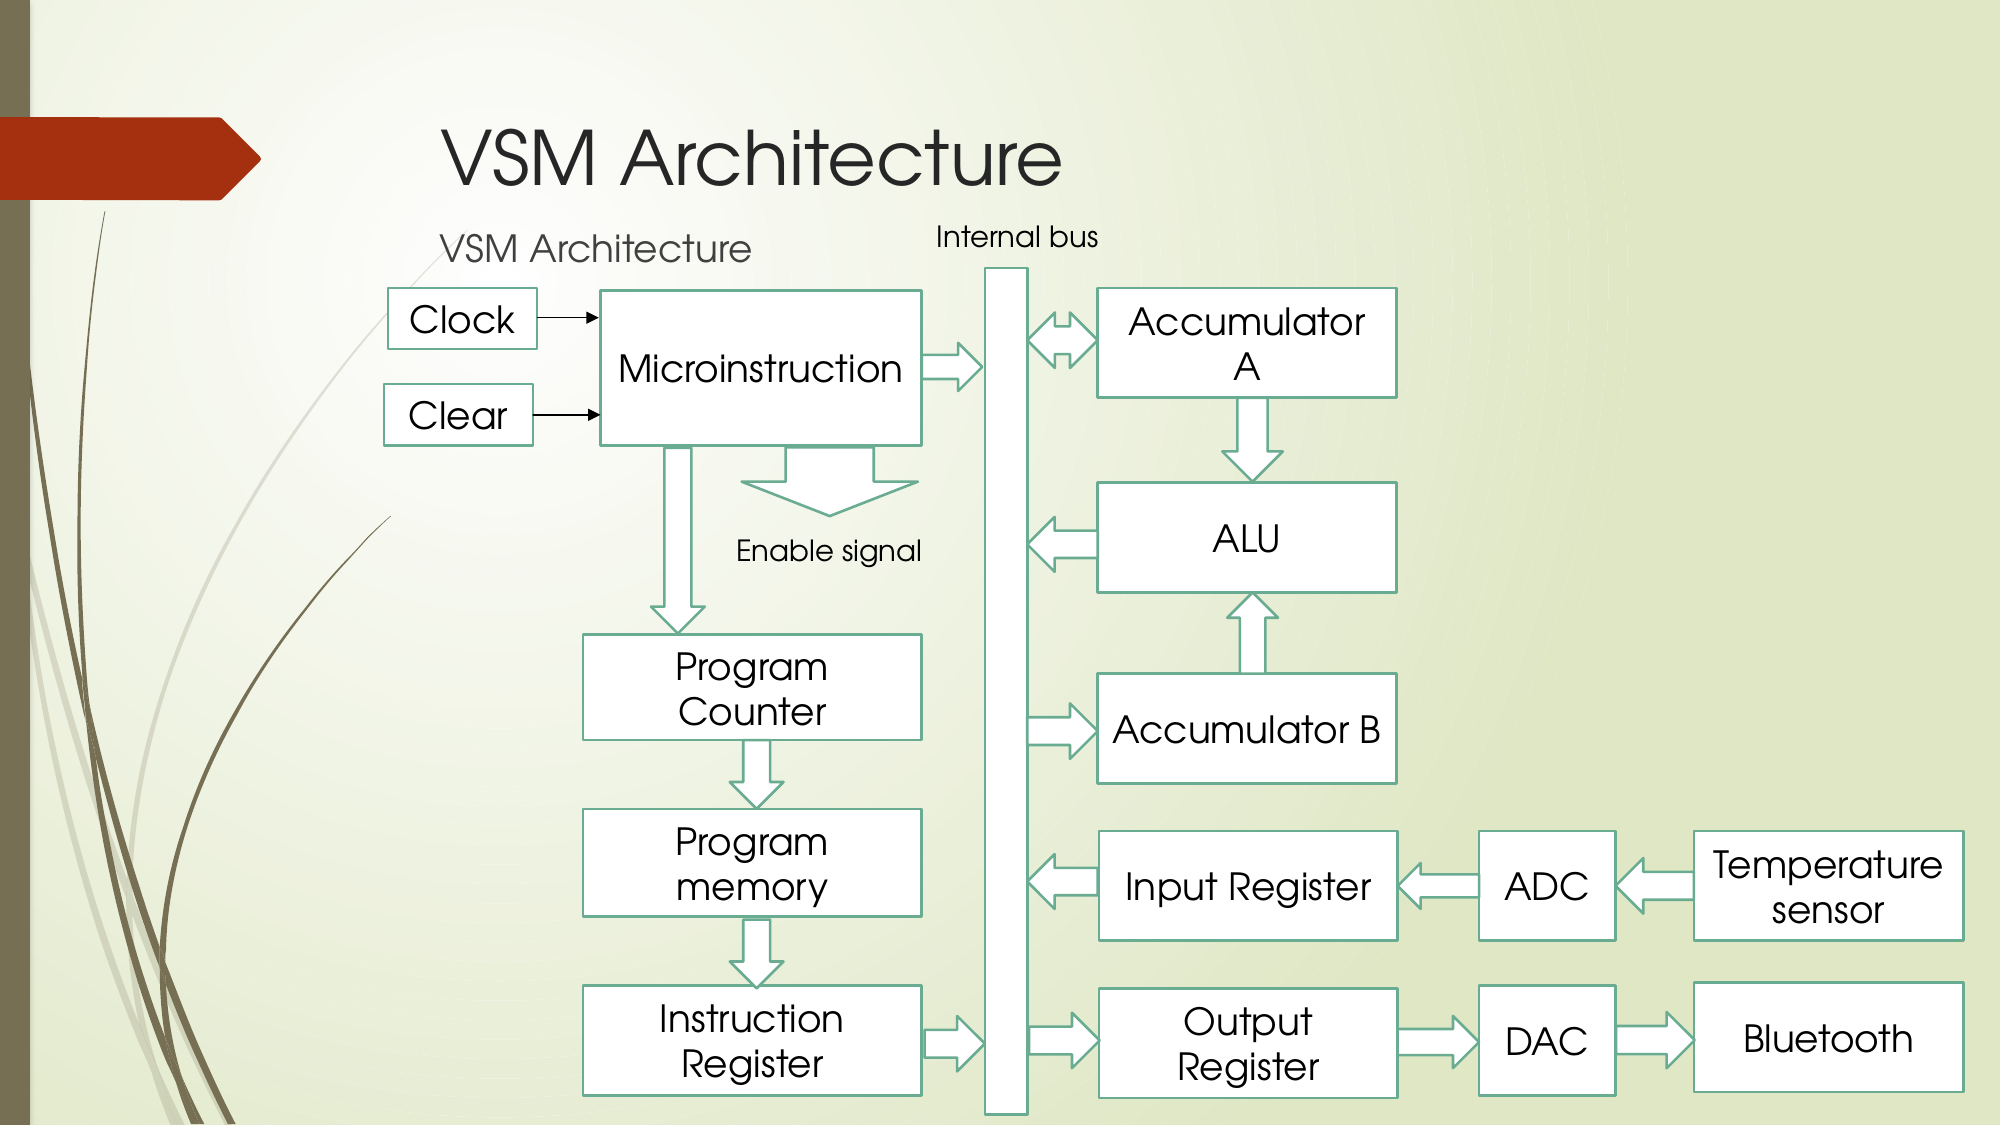

# VSM Architecture
Internal bus
VSM Architecture

Clock
Accumulator A
Microinstruction

Clear

ALU

Enable signal

Program Counter
Accumulator B

Program memory
Input Register
ADC
Temperature sensor

Bluetooth
Instruction Register
DAC
Output Register